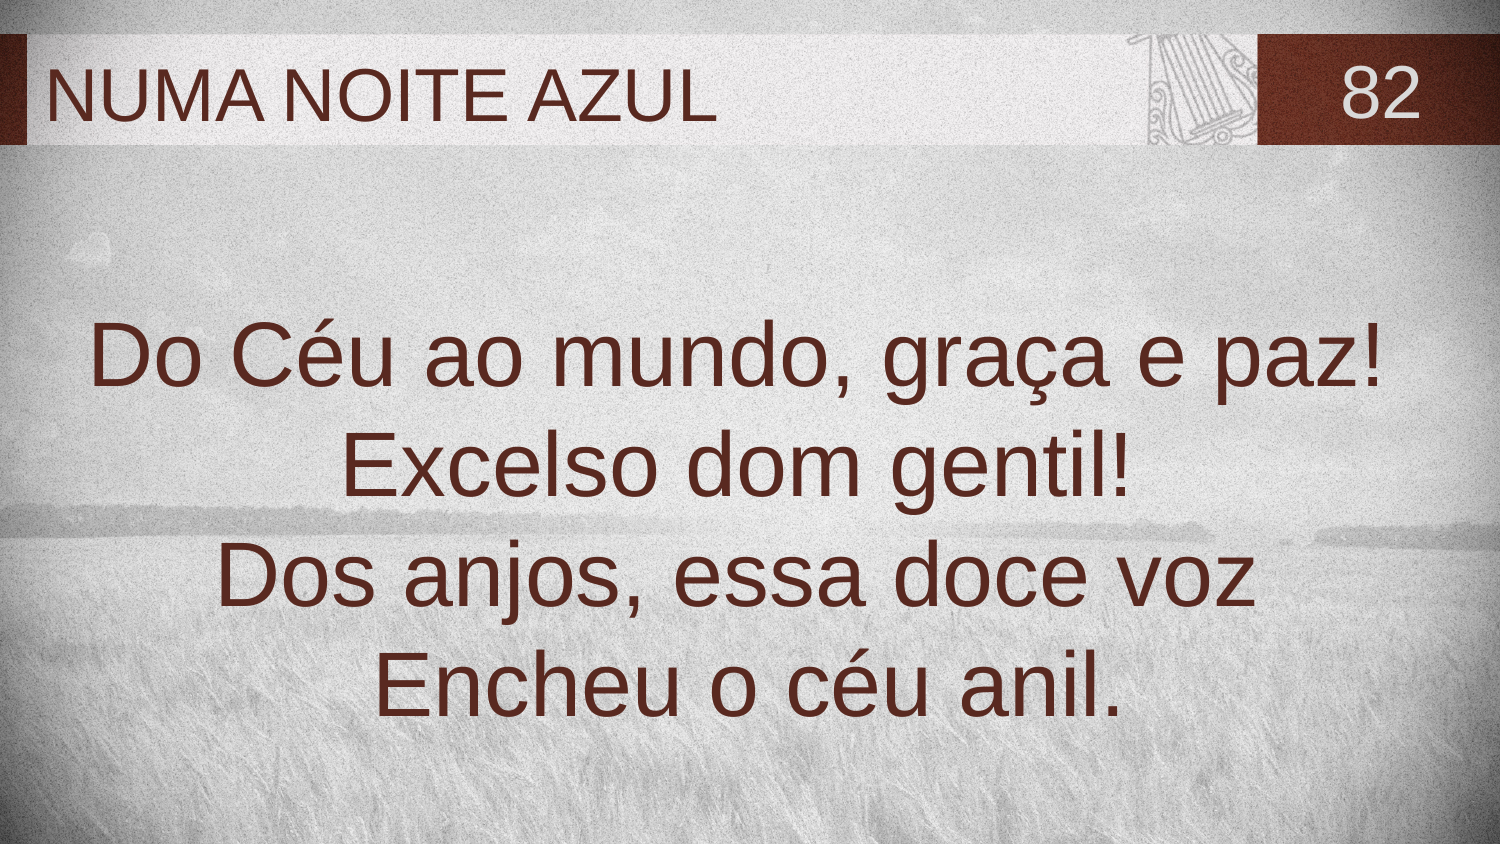

# NUMA NOITE AZUL
82
Do Céu ao mundo, graça e paz!
Excelso dom gentil!
Dos anjos, essa doce voz
Encheu o céu anil.